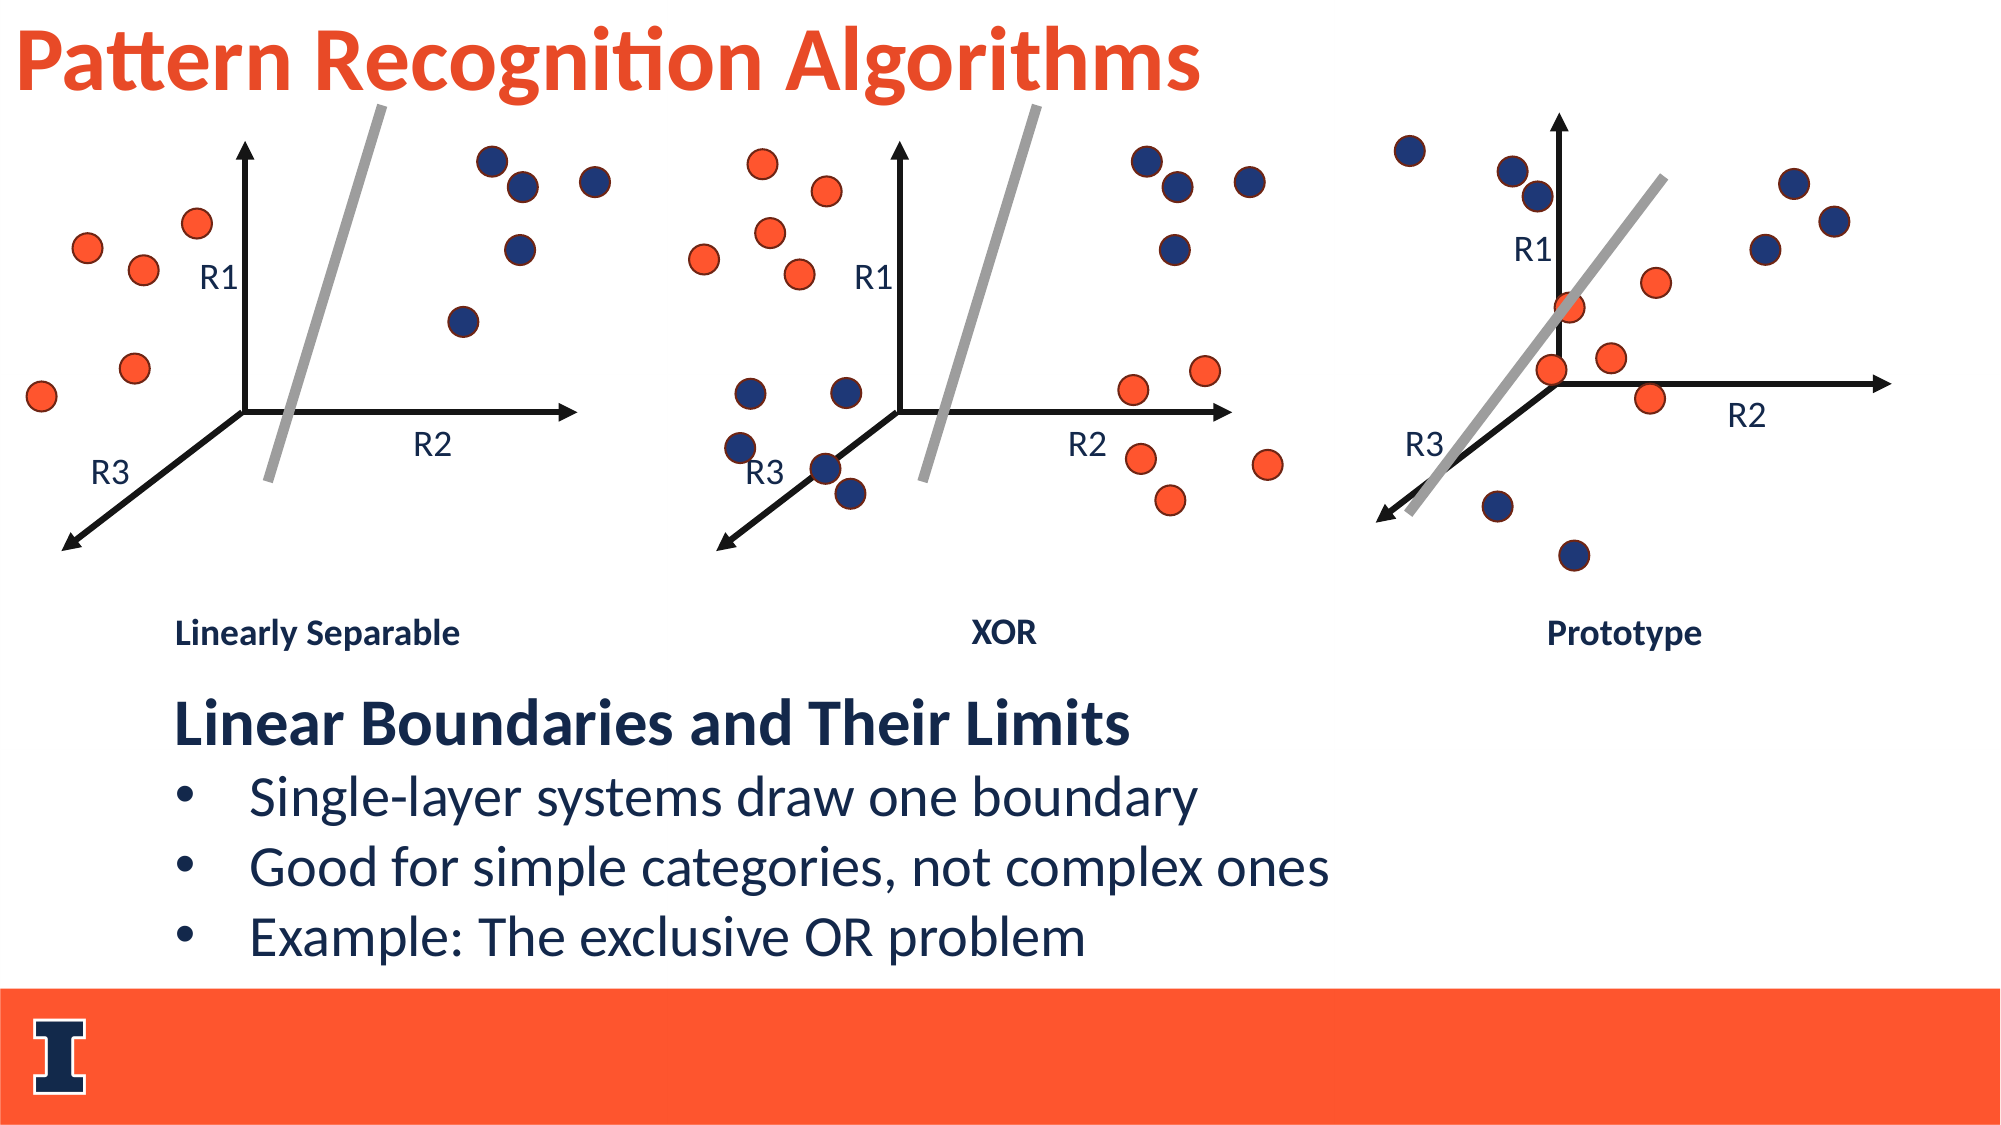

Pattern Recognition Algorithms

R1

R1
R1

R2

R3
R2
R2

R3
R3

XOR
Linearly Separable
Prototype
Linear Boundaries and Their Limits
Single-layer systems draw one boundary
Good for simple categories, not complex ones
Example: The exclusive OR problem